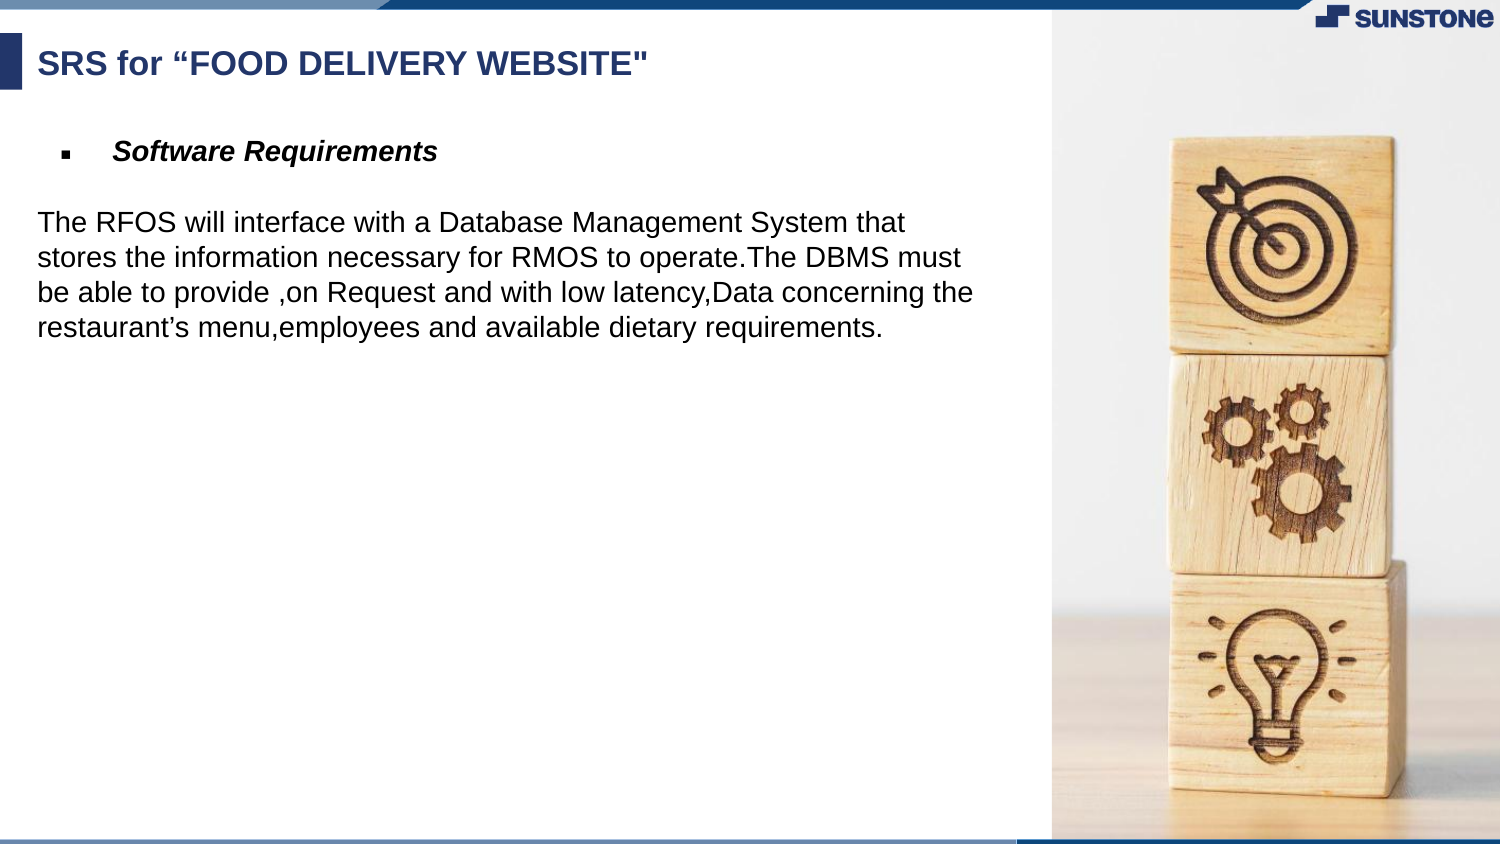

# SRS for “FOOD DELIVERY WEBSITE"
Software Requirements
The RFOS will interface with a Database Management System that stores the information necessary for RMOS to operate.The DBMS must be able to provide ,on Request and with low latency,Data concerning the restaurant’s menu,employees and available dietary requirements.